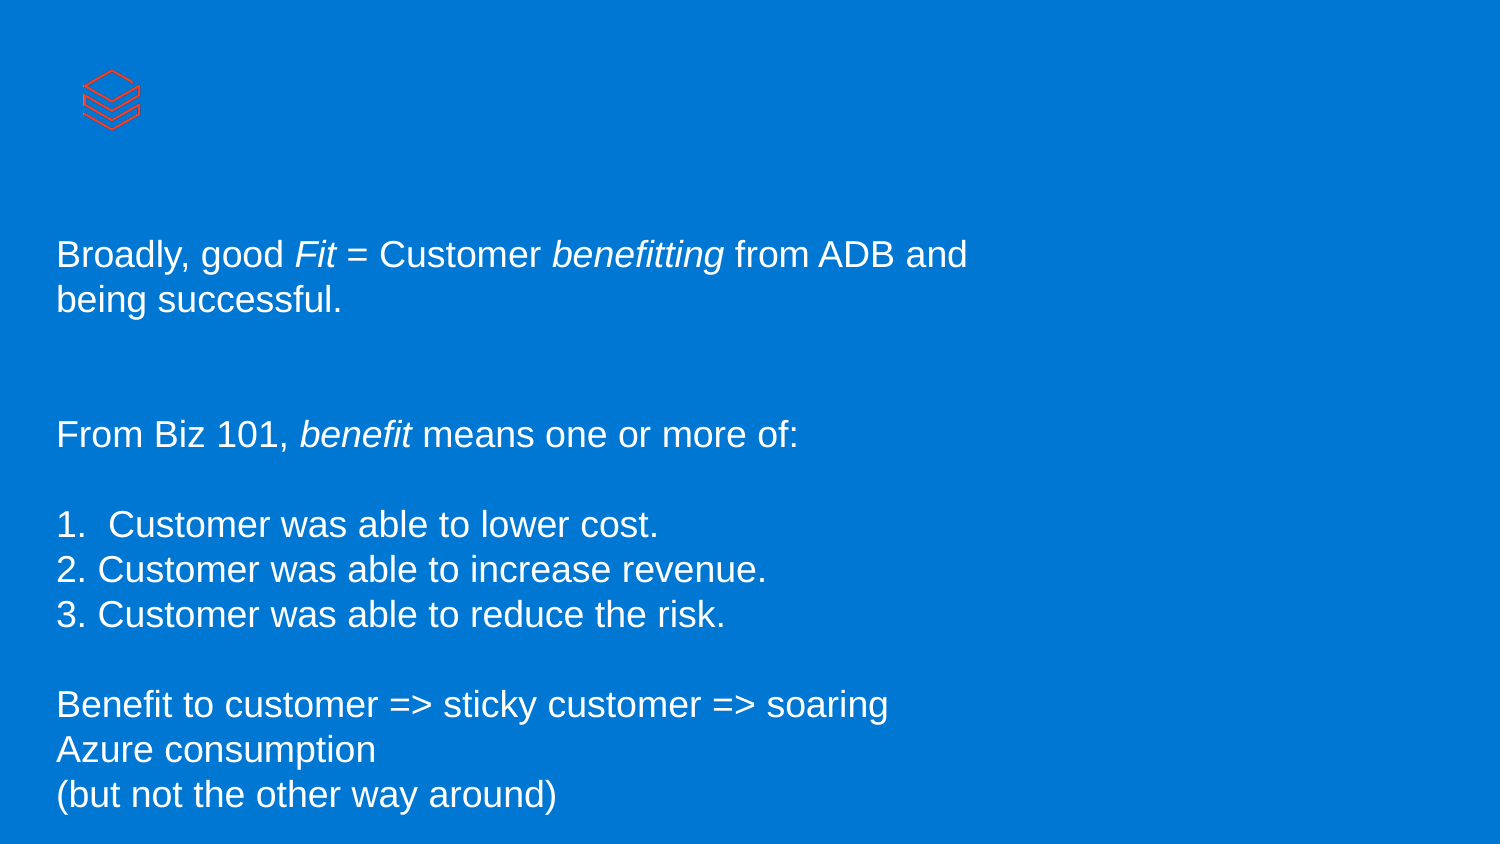

# Broadly, good Fit = Customer benefitting from ADB and being successful. From Biz 101, benefit means one or more of: 1.  Customer was able to lower cost. 2. Customer was able to increase revenue. 3. Customer was able to reduce the risk.

Benefit to customer => sticky customer => soaring Azure consumption
(but not the other way around)